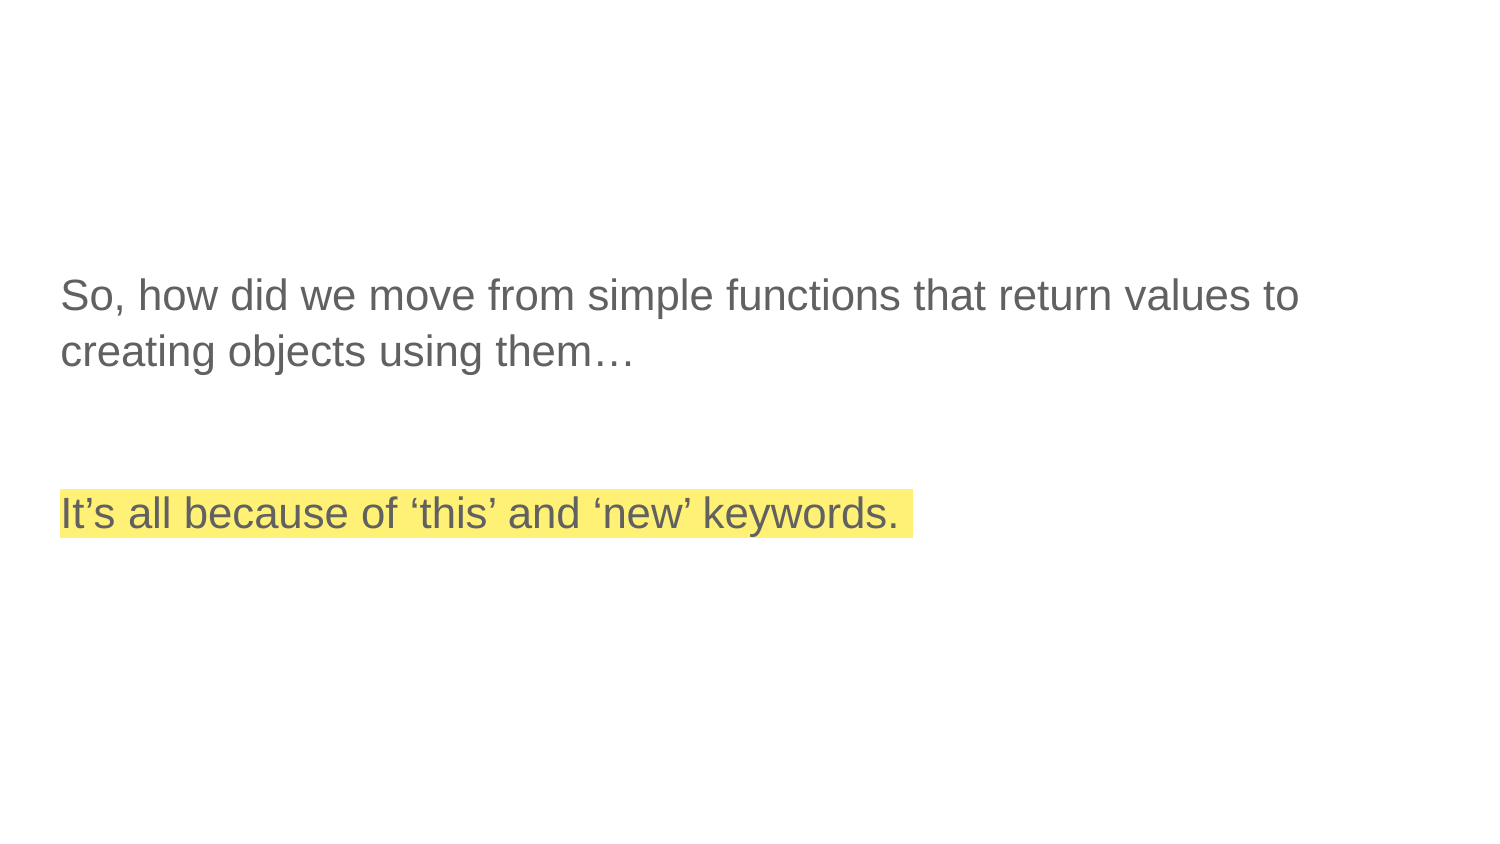

So, how did we move from simple functions that return values to creating objects using them…

It’s all because of ‘this’ and ‘new’ keywords.